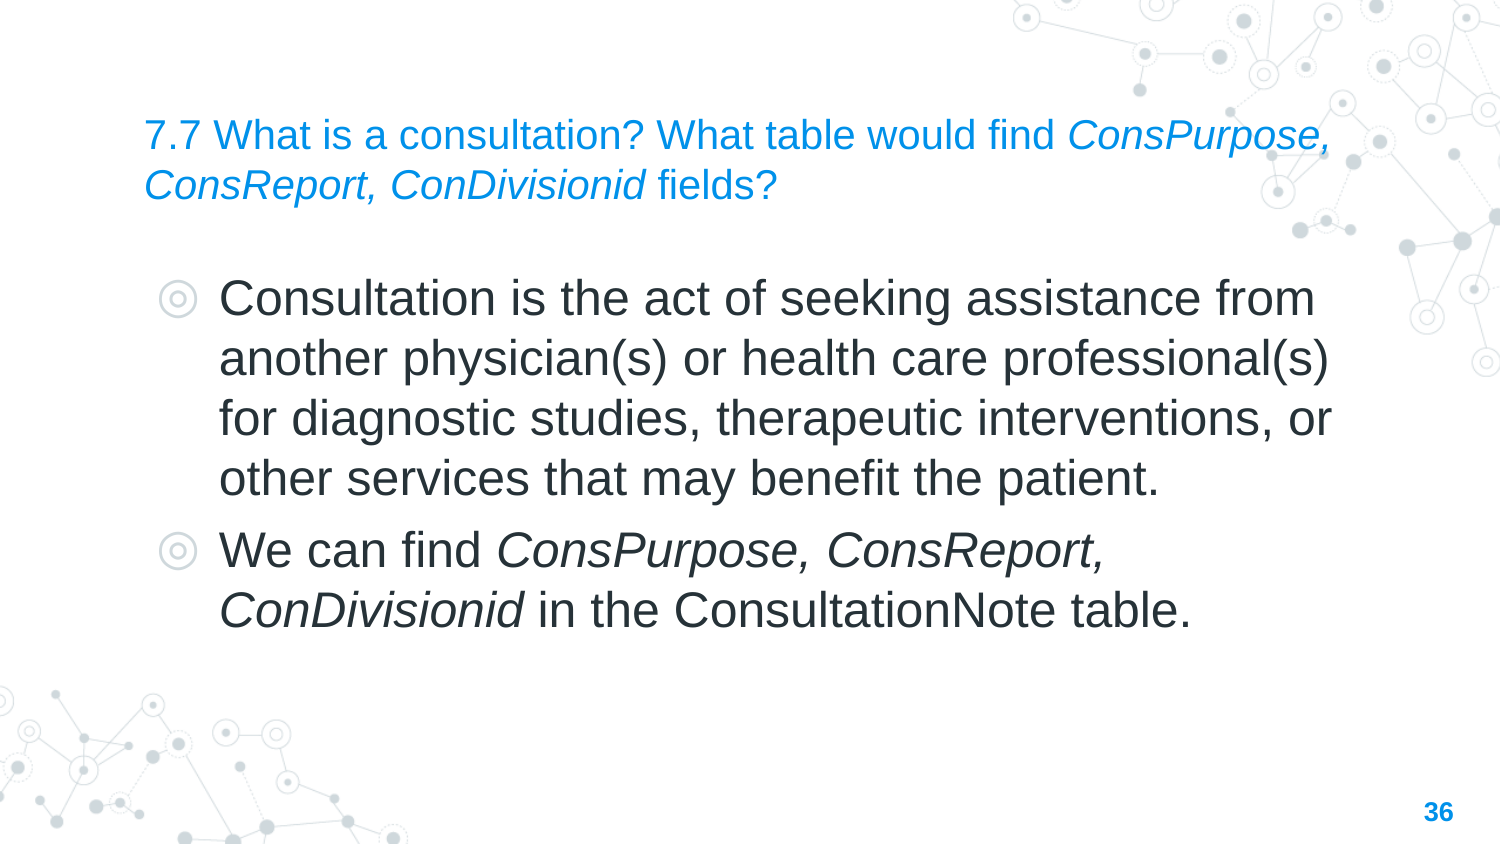

# 7.7 What is a consultation? What table would find ConsPurpose, ConsReport, ConDivisionid fields?
Consultation is the act of seeking assistance from another physician(s) or health care professional(s) for diagnostic studies, therapeutic interventions, or other services that may benefit the patient.
We can find ConsPurpose, ConsReport, ConDivisionid in the ConsultationNote table.
36